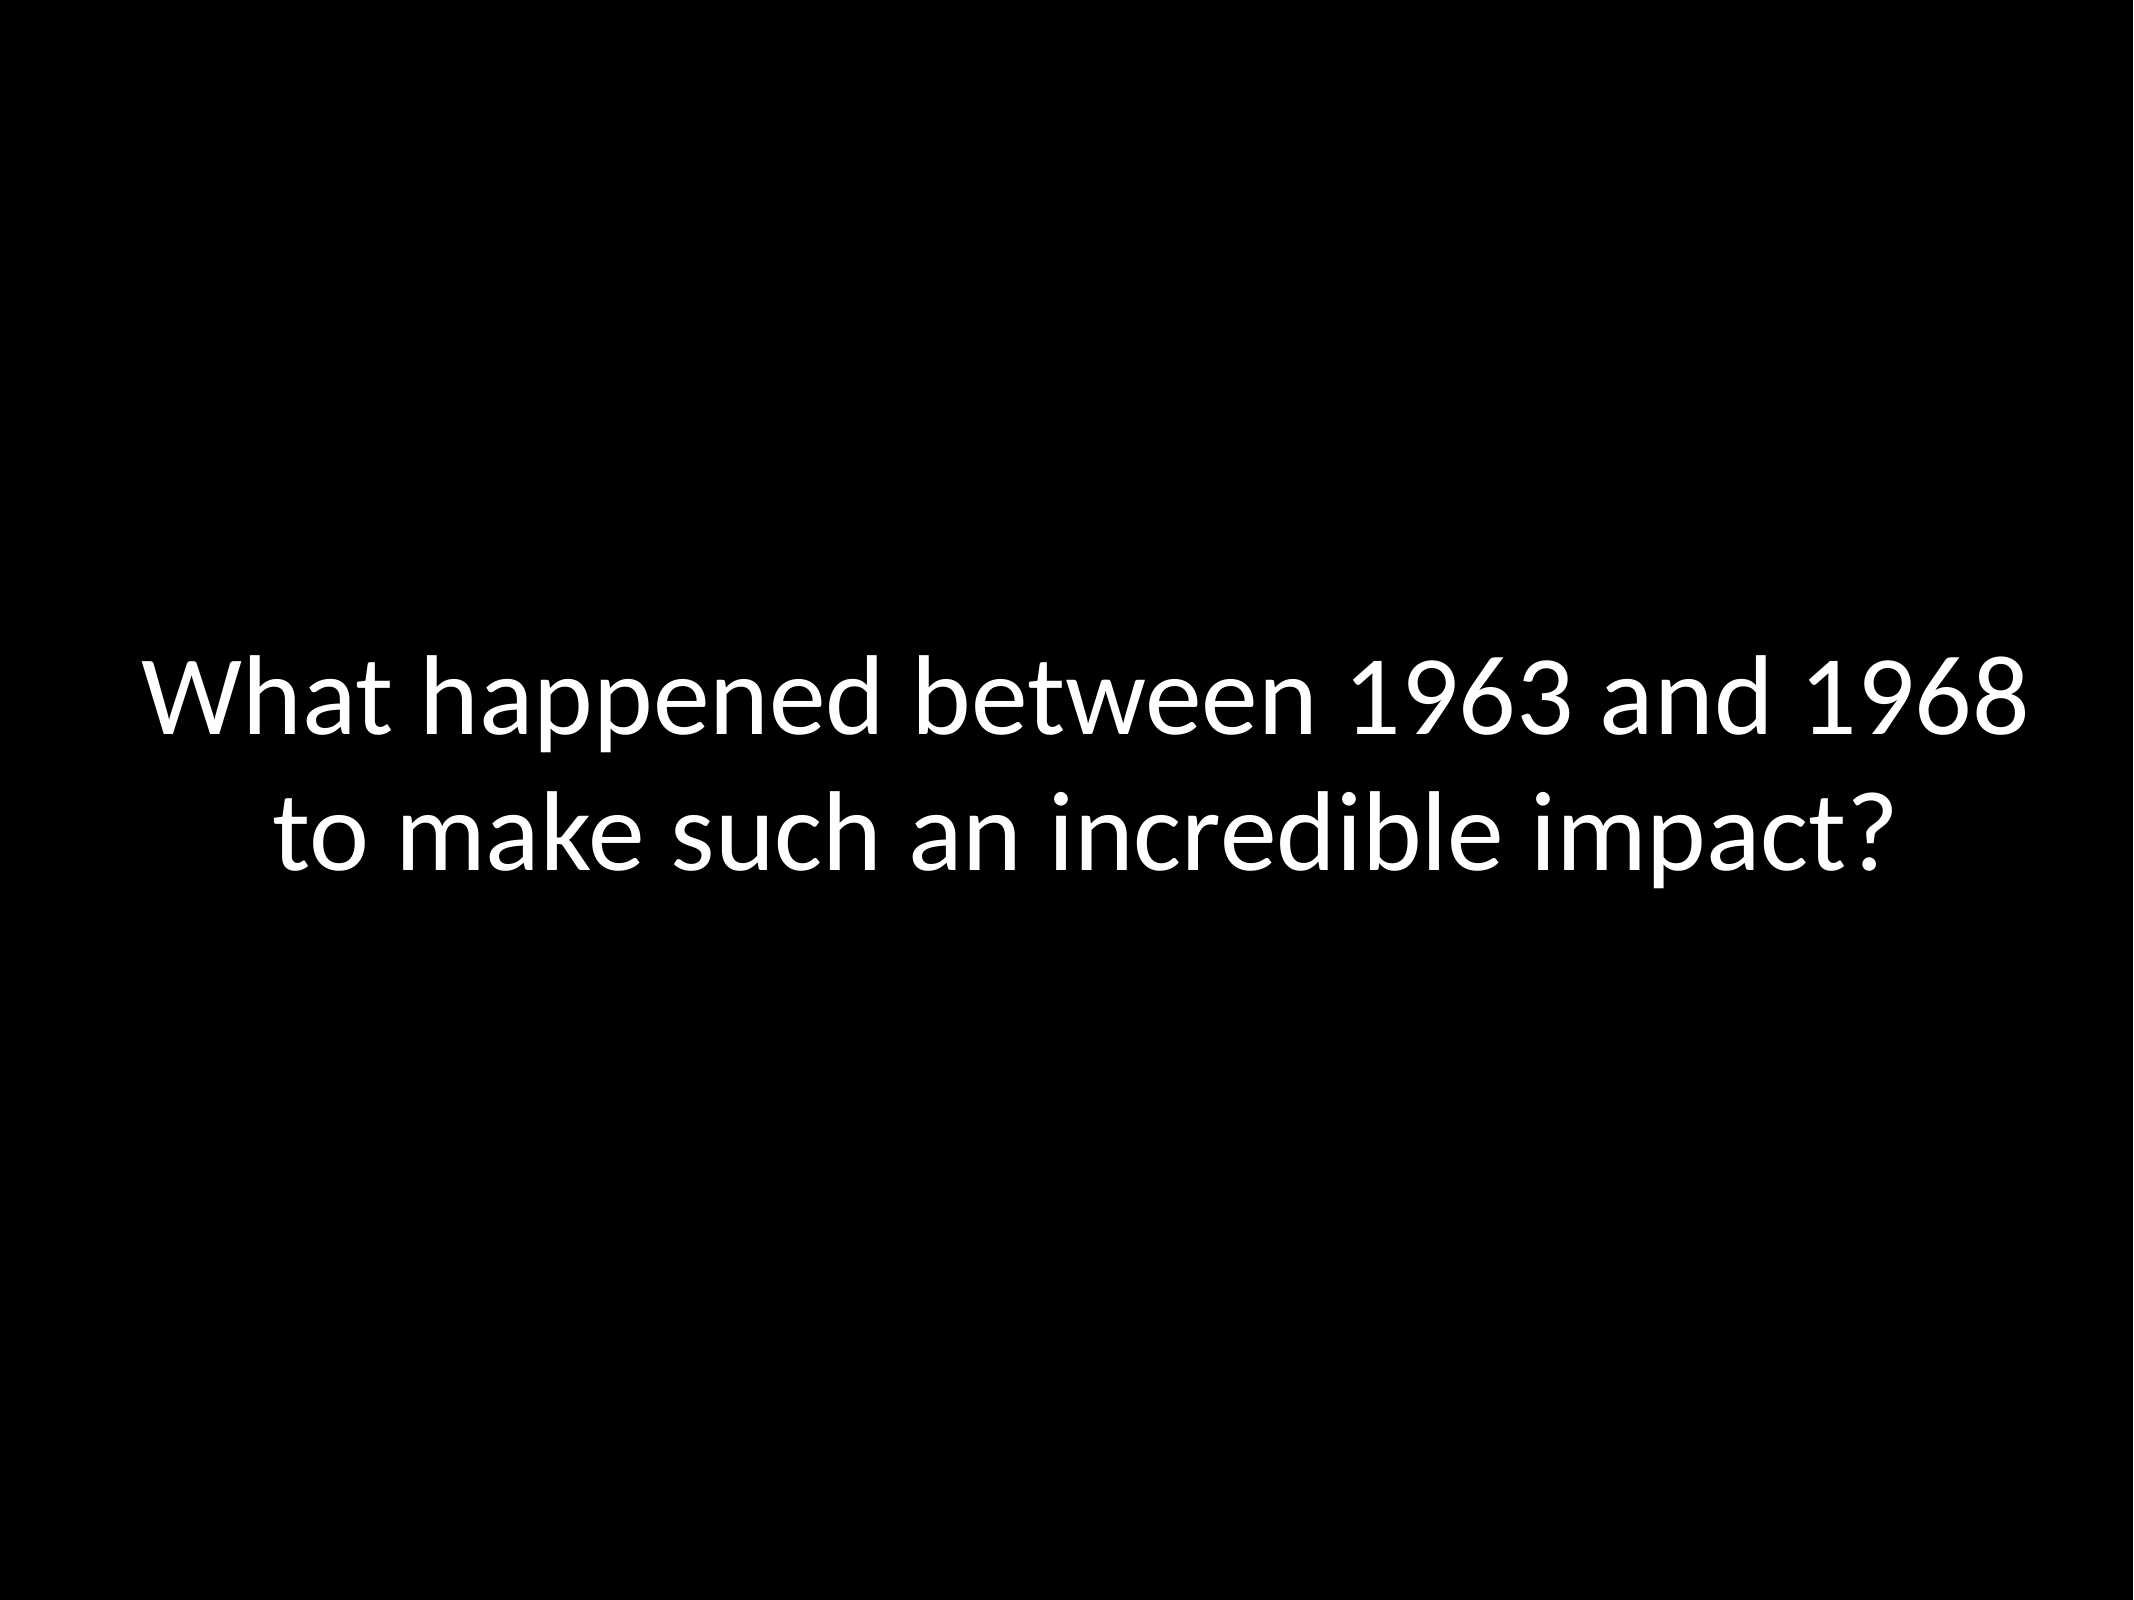

# What happened between 1963 and 1968 to make such an incredible impact?